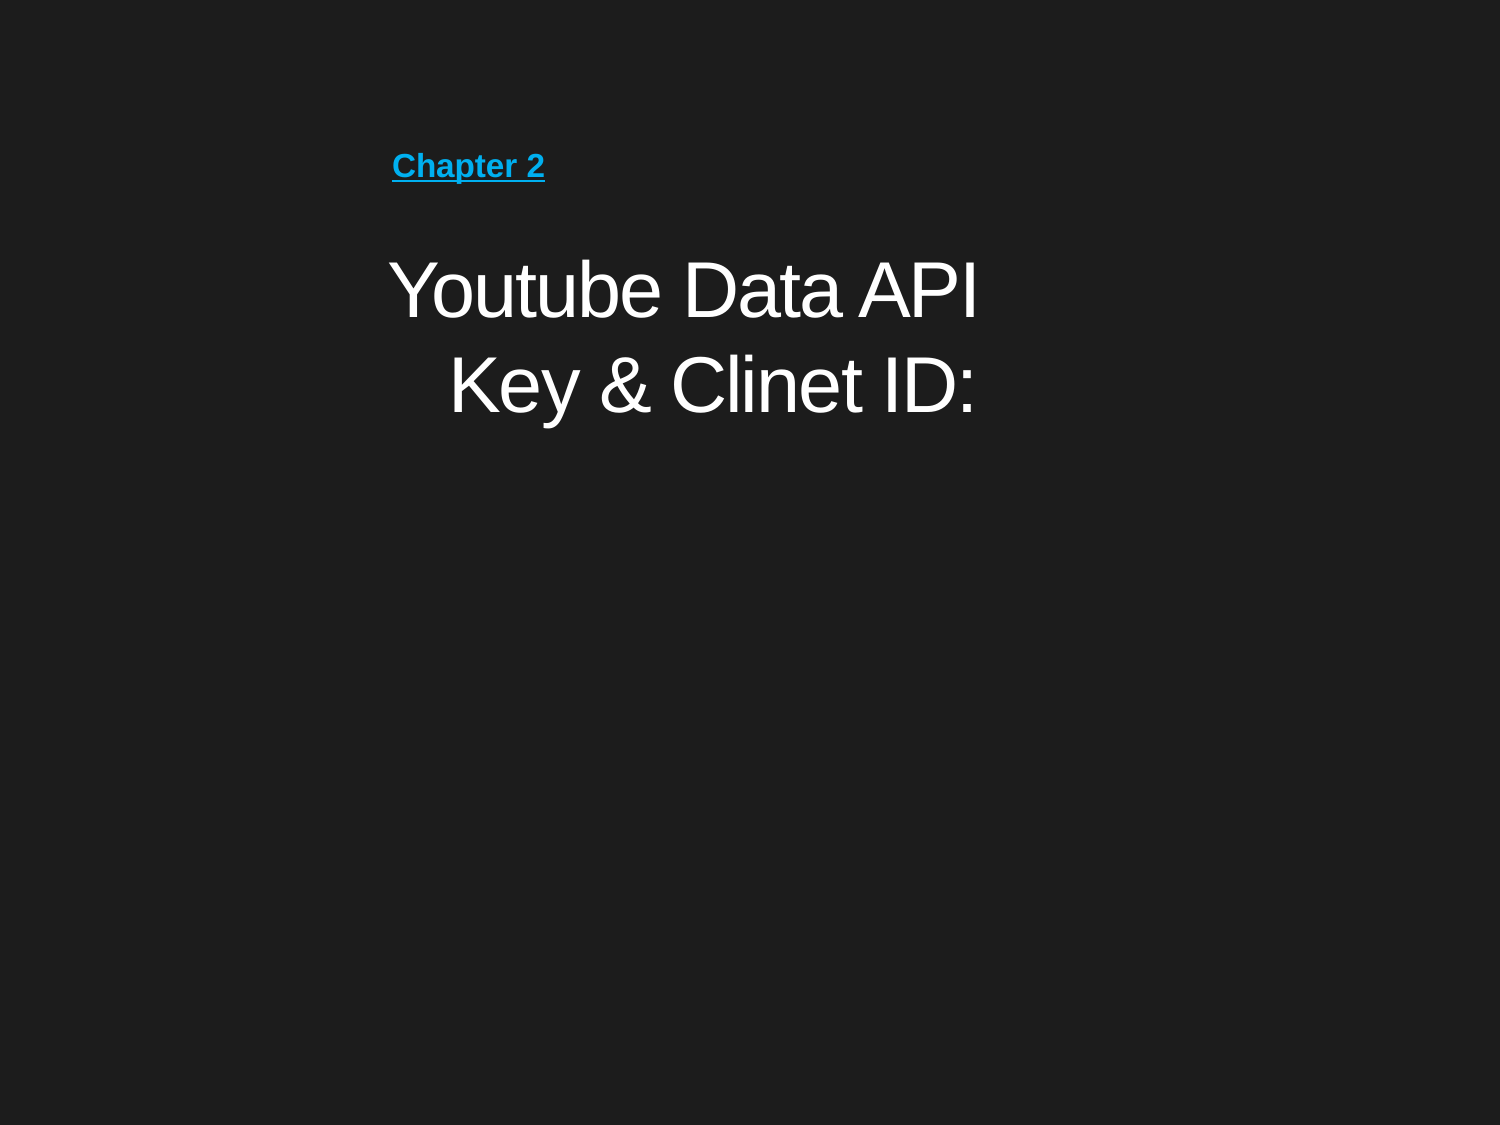

Chapter 2
# Youtube Data API Key & Clinet ID: